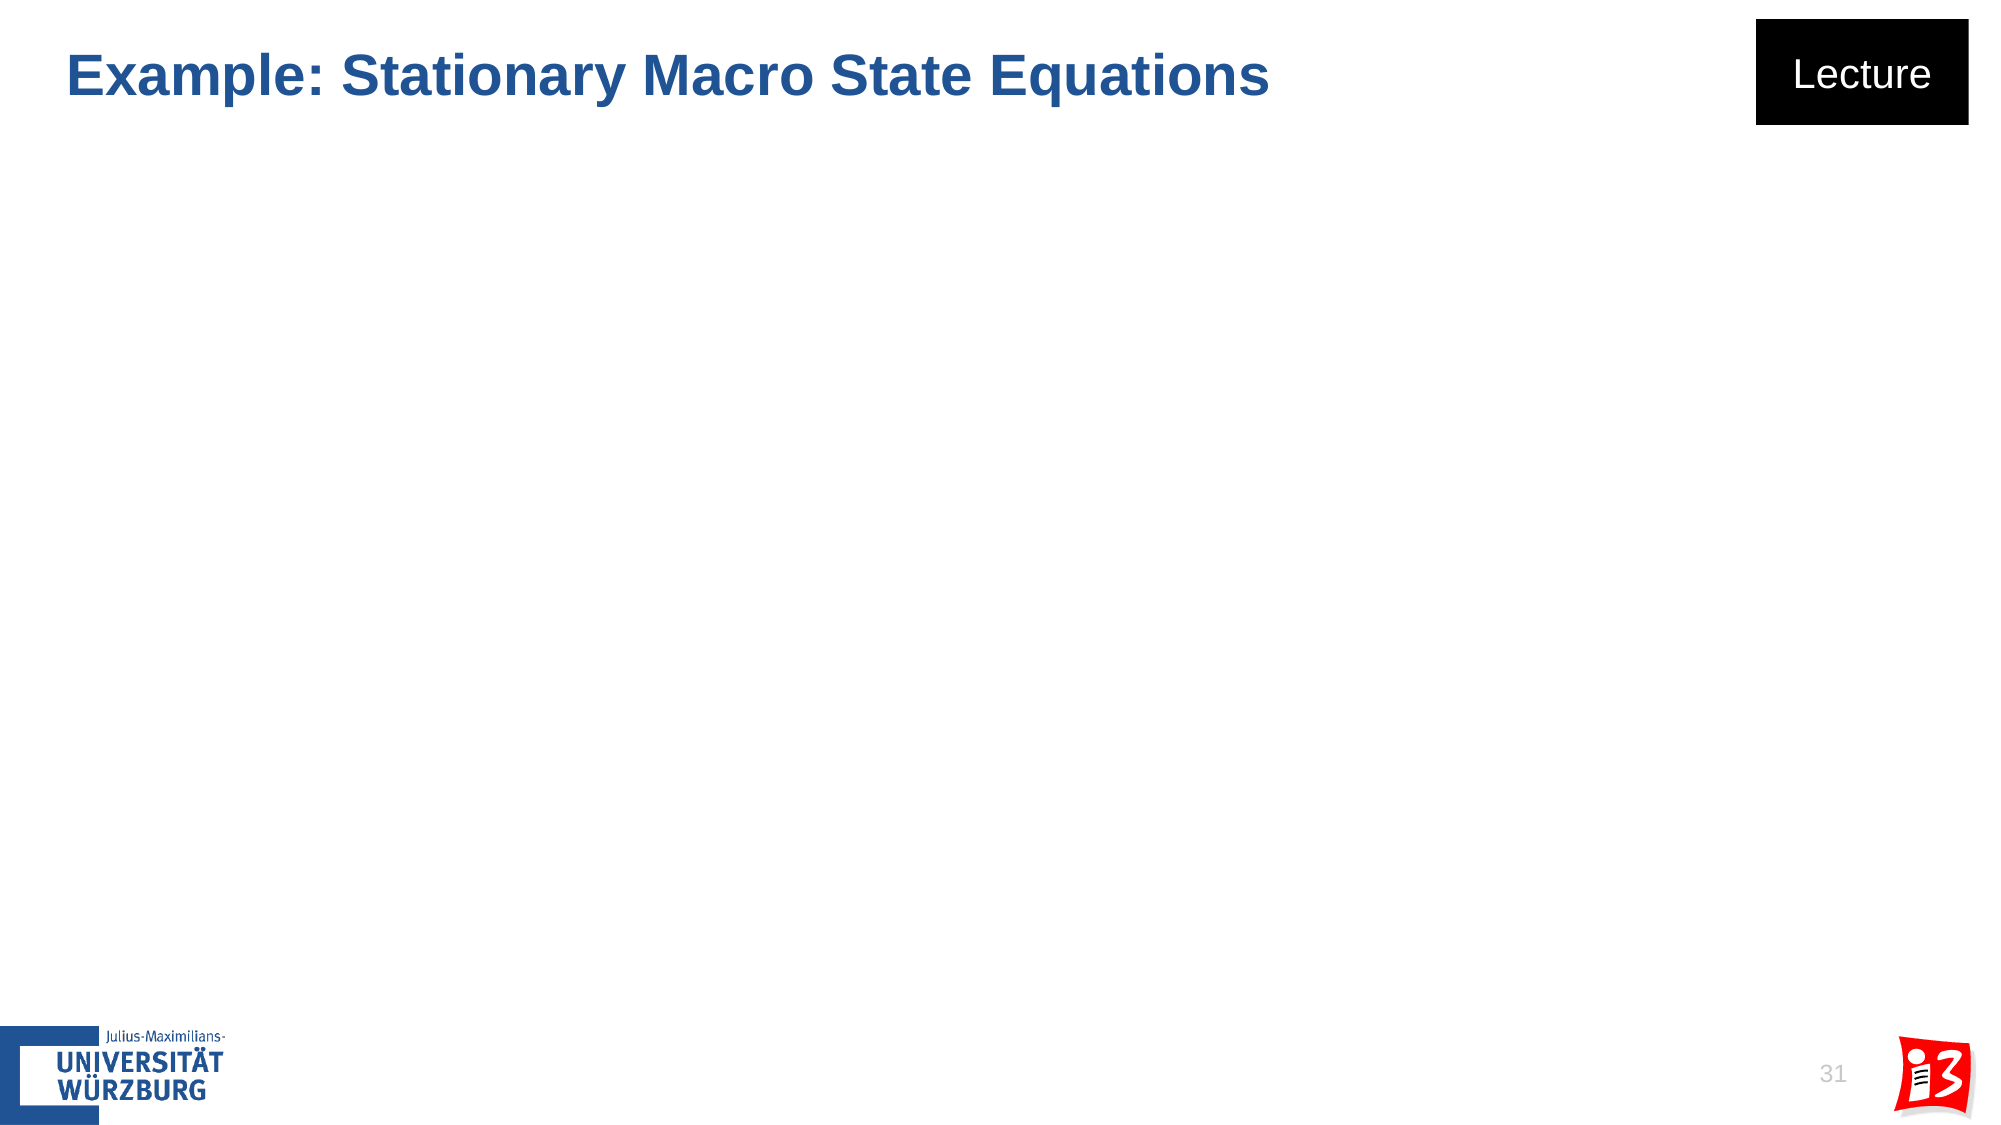

# Example: Stationary Macro State Equations
Lecture

31